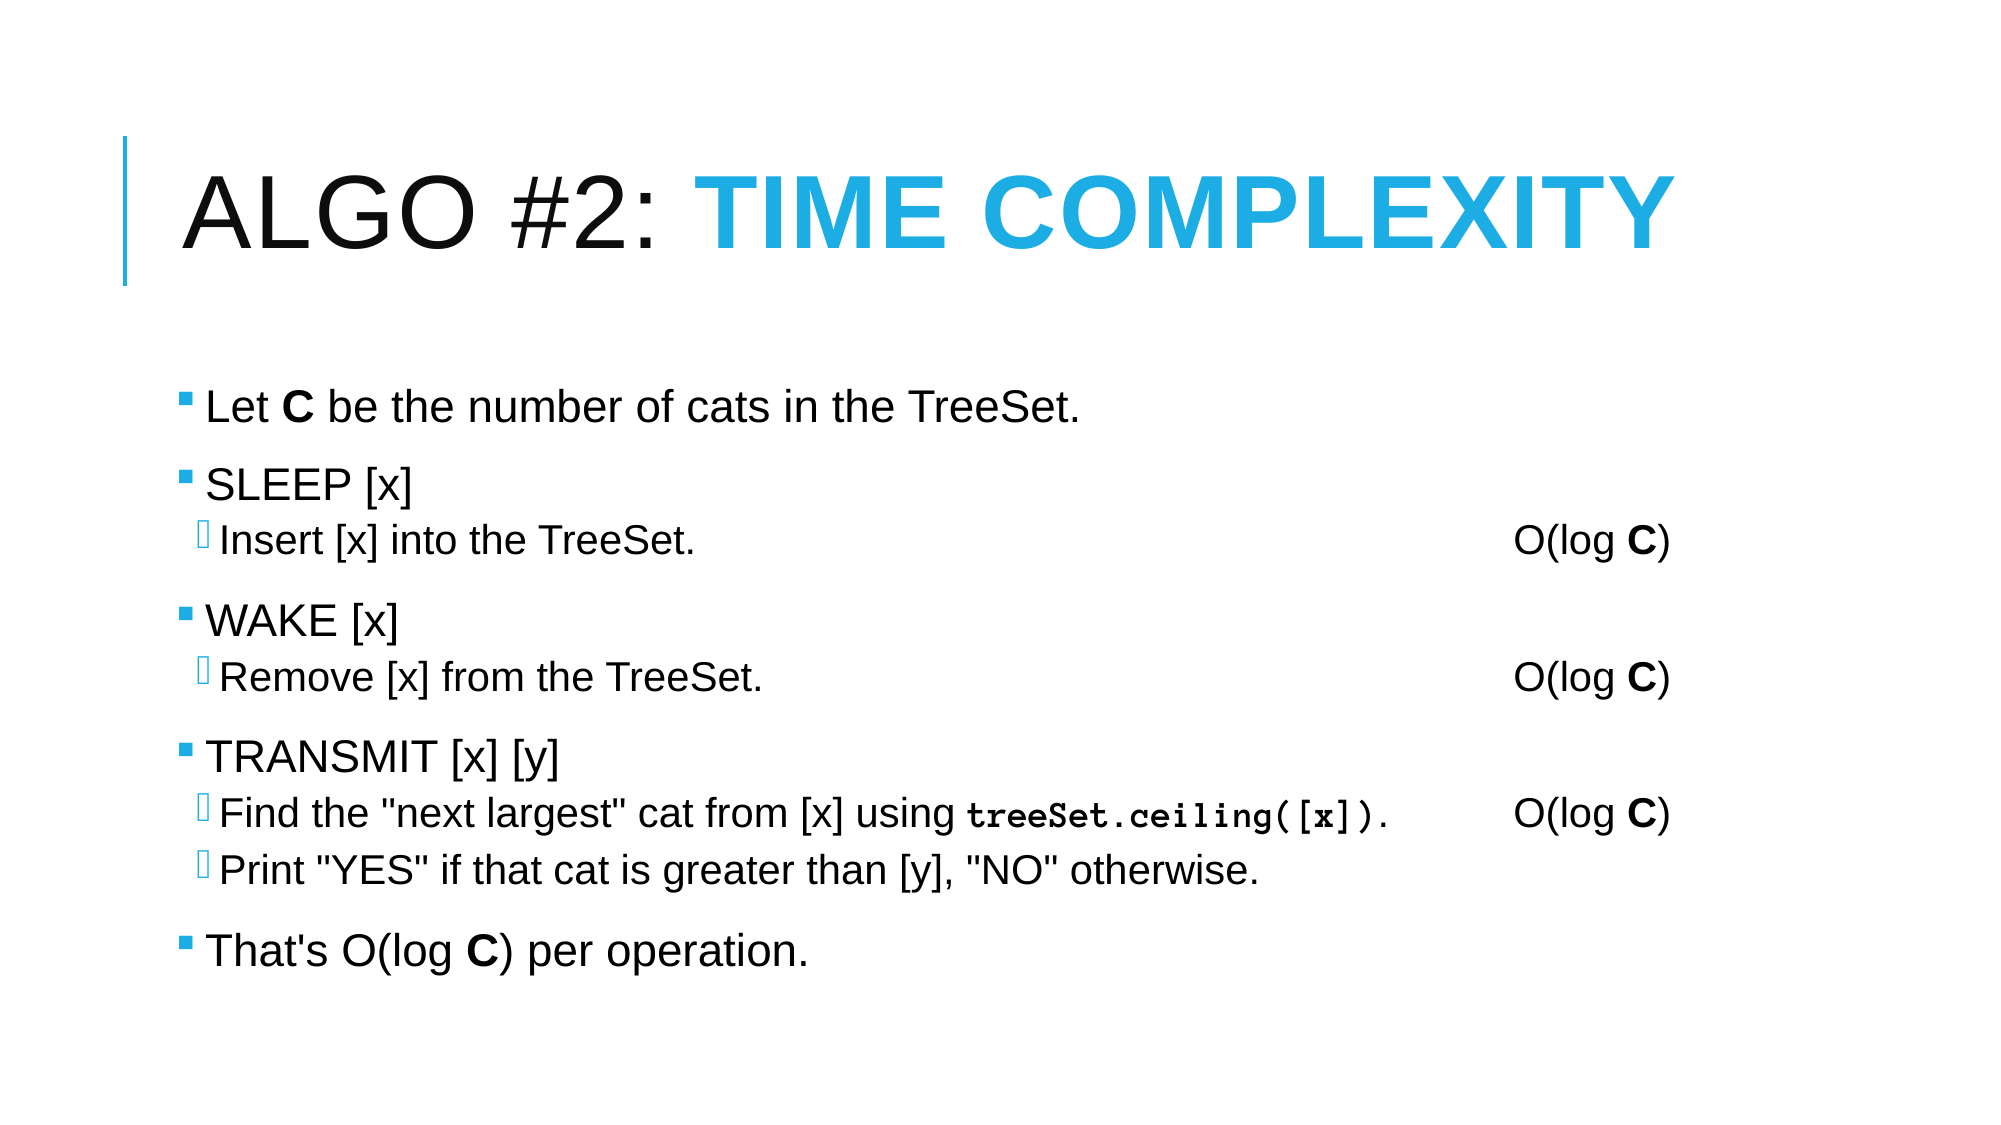

# Algo #2: Time complexity
Let C be the number of cats in the TreeSet.
SLEEP [x]
Insert [x] into the TreeSet.	O(log C)
WAKE [x]
Remove [x] from the TreeSet.	O(log C)
TRANSMIT [x] [y]
Find the "next largest" cat from [x] using treeSet.ceiling([x]).	O(log C)
Print "YES" if that cat is greater than [y], "NO" otherwise.
That's O(log C) per operation.